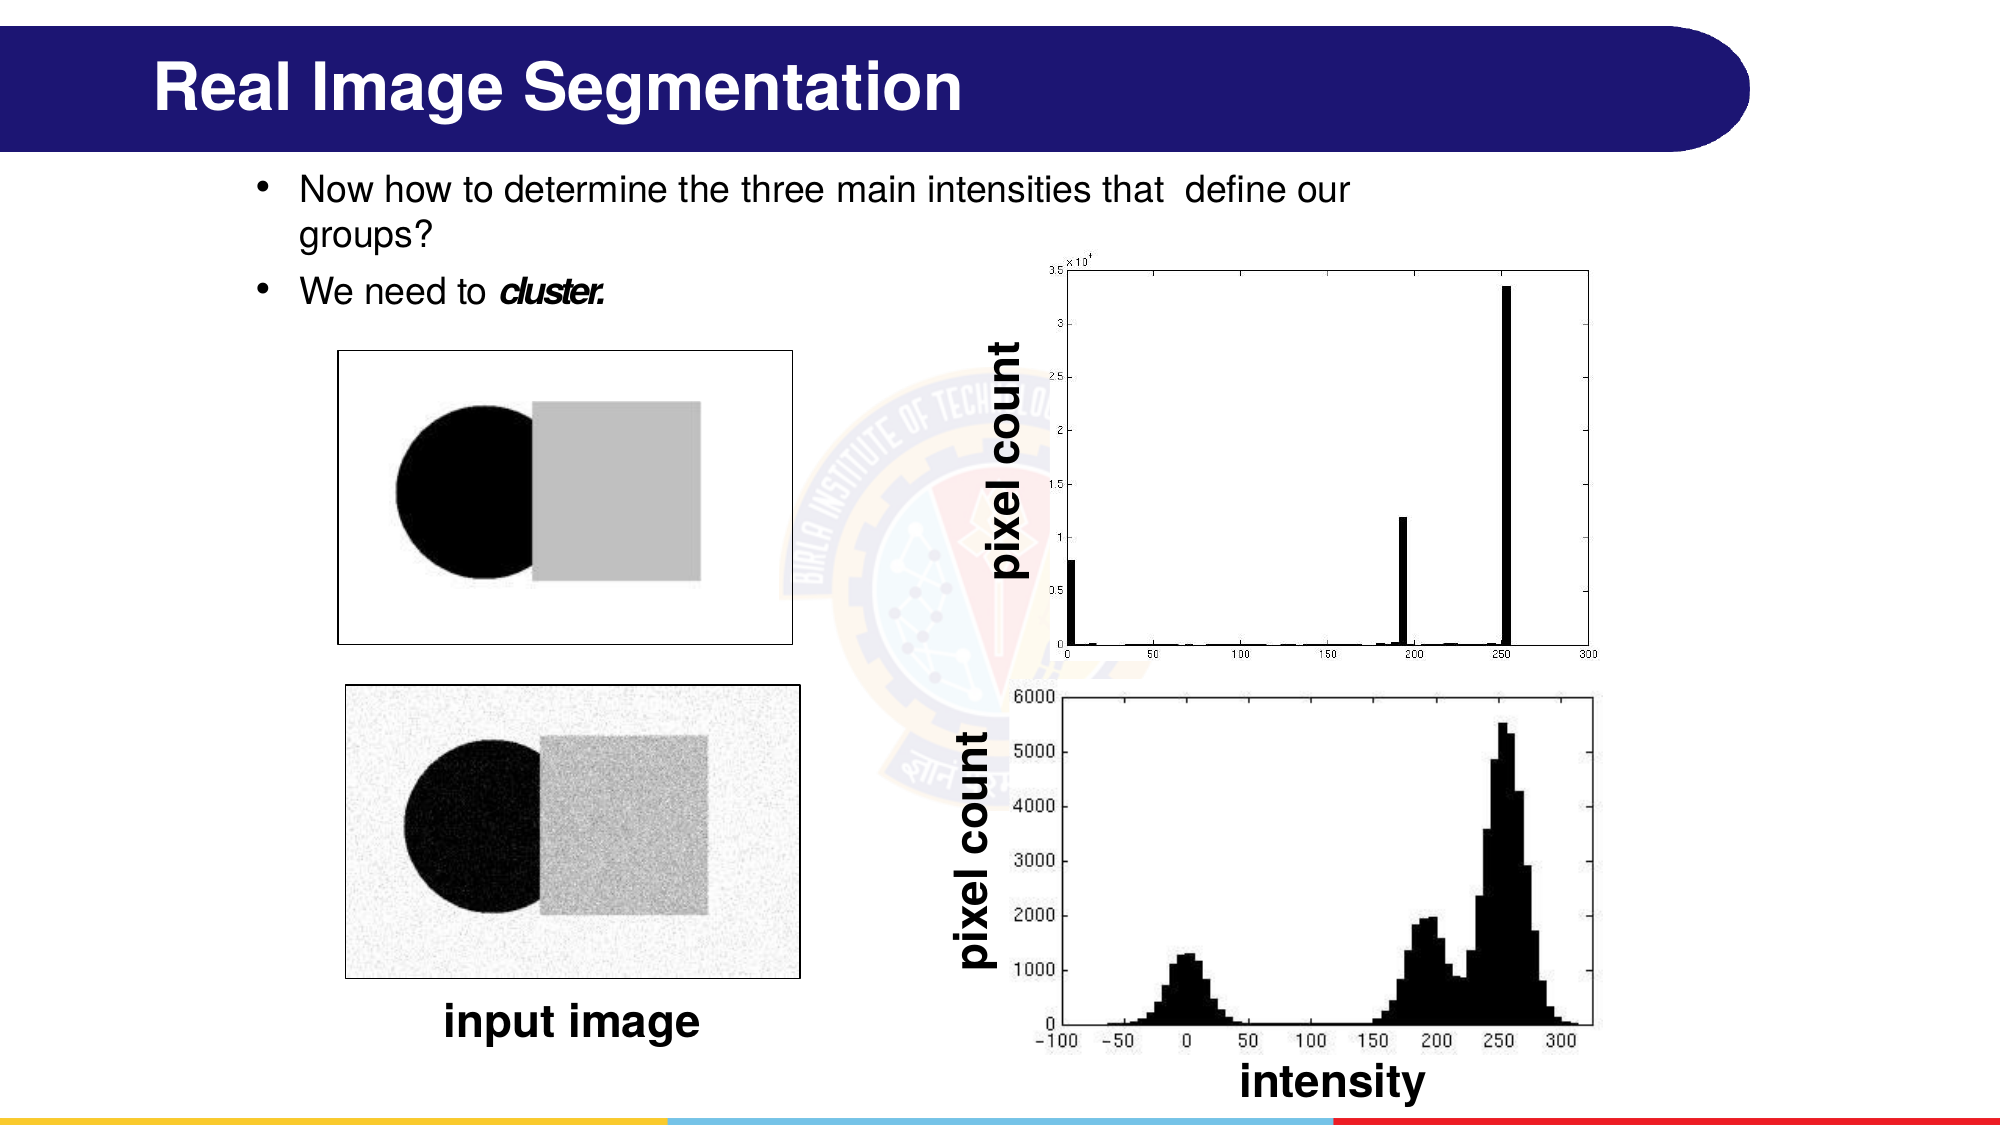

# Real Image Segmentation
Now how to determine the three main intensities that  define our groups?
We need to cluster.

pixel count

pixel count
input image
intensity